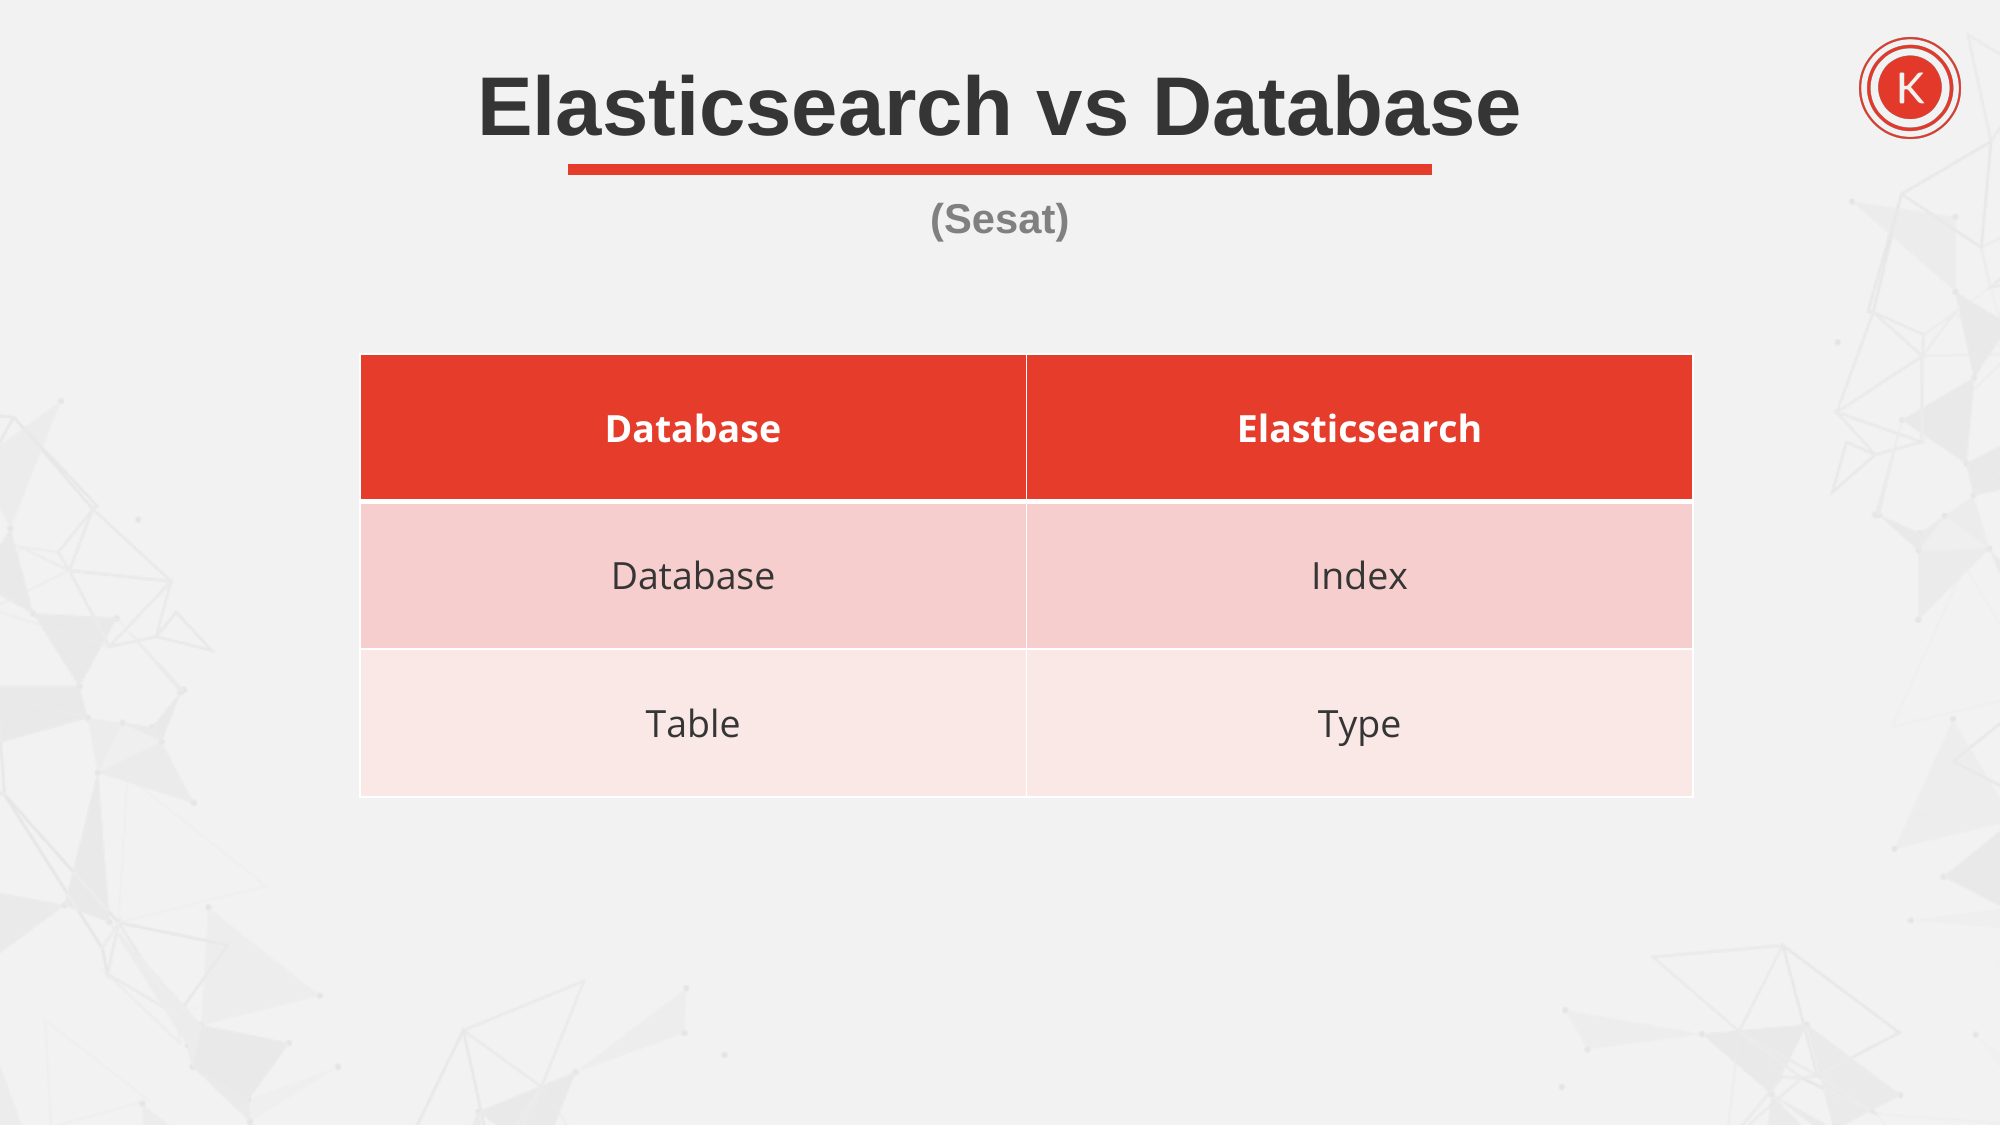

# Elasticsearch vs Database
(Sesat)
| Database | Elasticsearch |
| --- | --- |
| Database | Index |
| Table | Type |